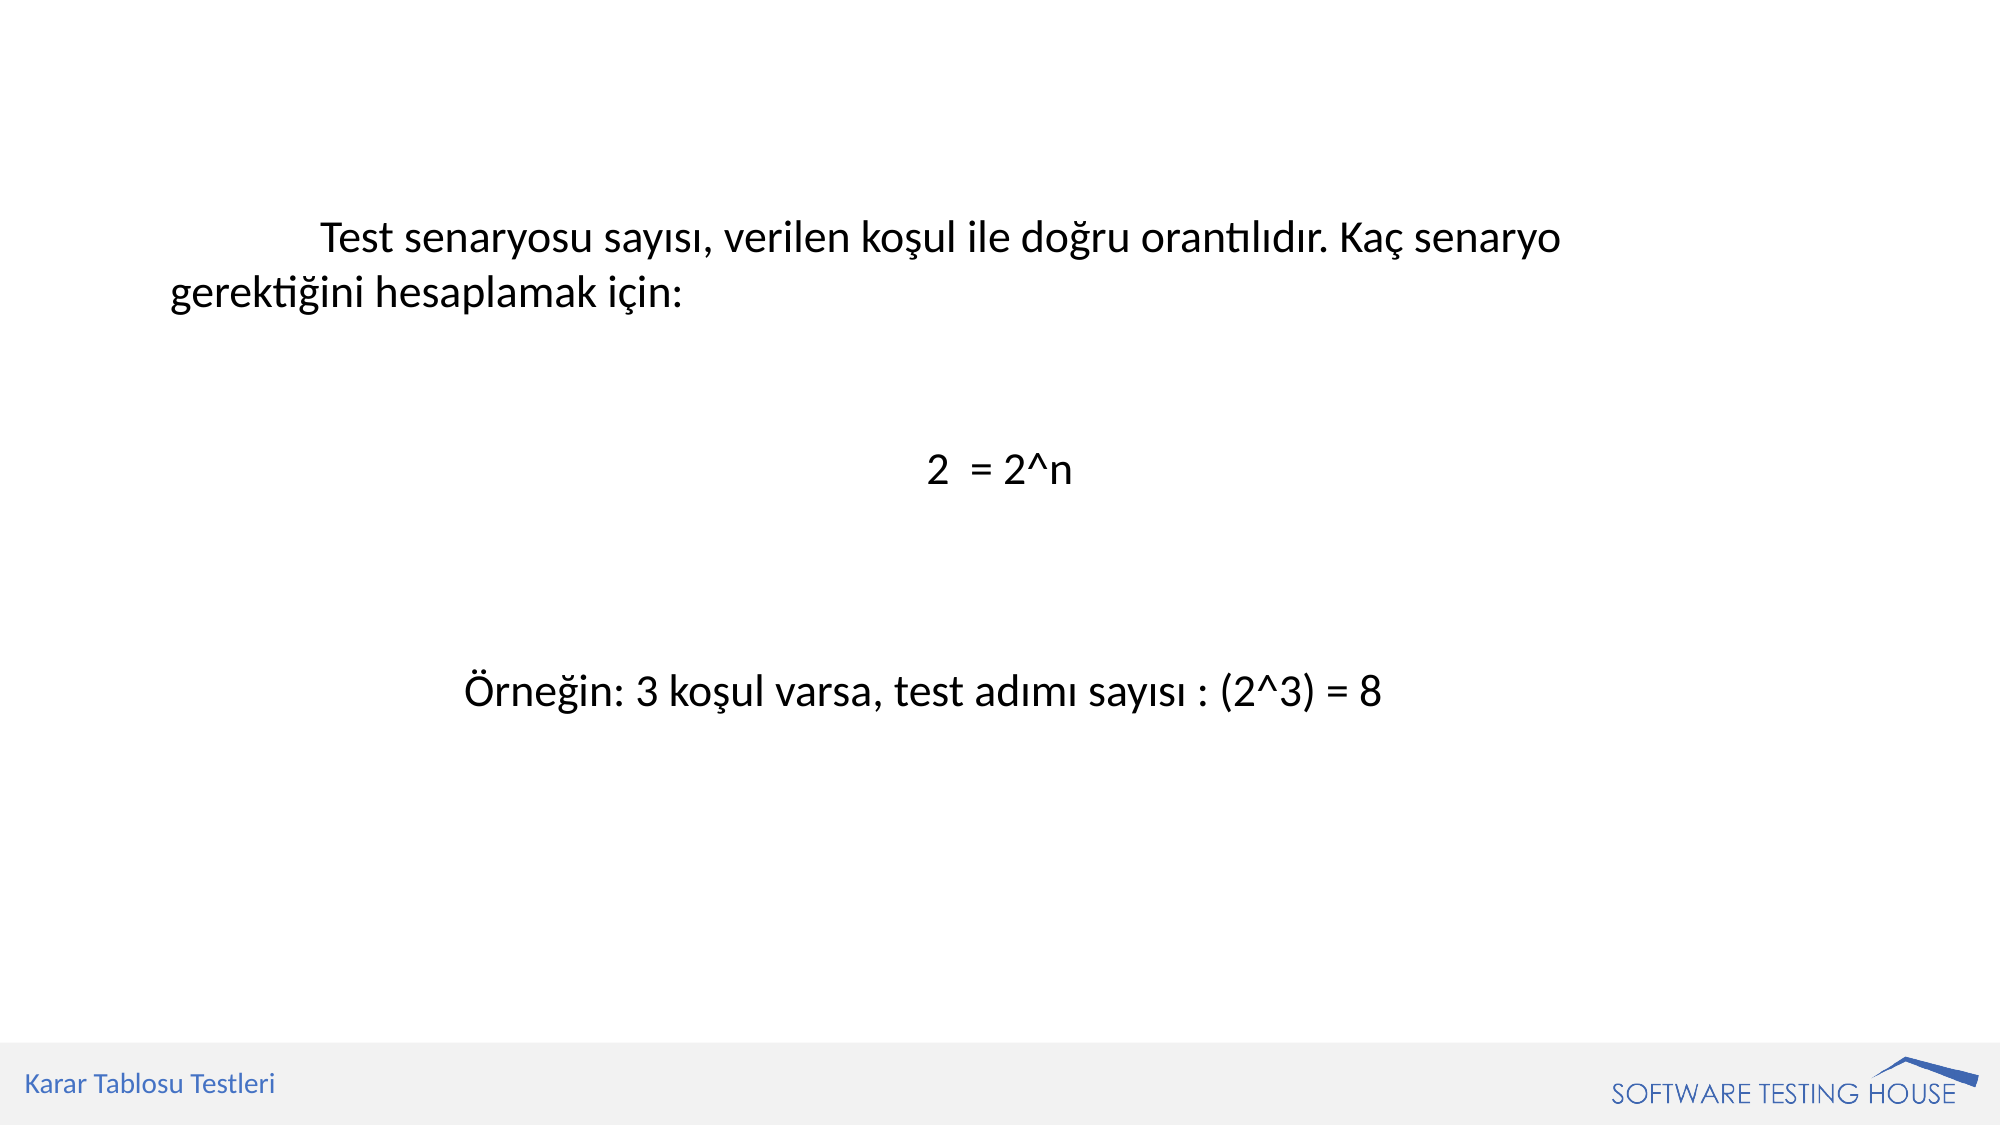

Test senaryosu sayısı, verilen koşul ile doğru orantılıdır. Kaç senaryo gerektiğini hesaplamak için:
2  = 2^n
Örneğin: 3 koşul varsa, test adımı sayısı : (2^3) = 8
Karar Tablosu Testleri